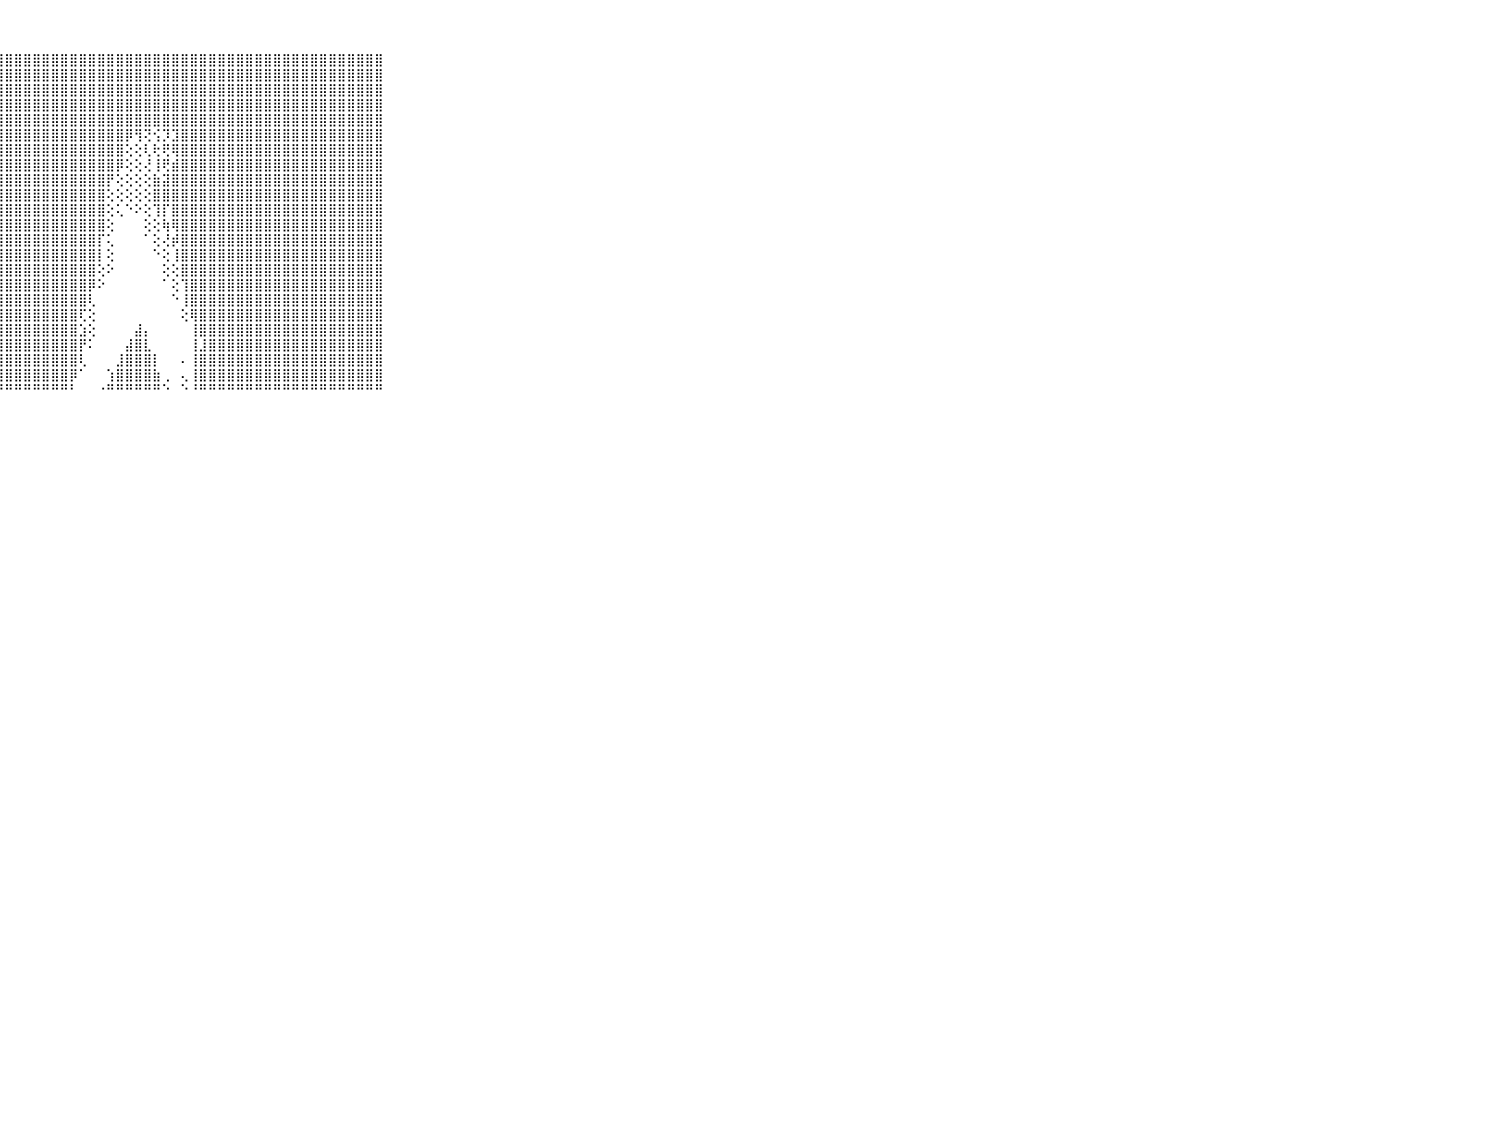

⠀⠀⠀⠀⠀⠀⠀⠀⠀⠀⠀⣿⣿⣿⣿⣿⣿⣿⣿⣿⣿⣿⣿⣿⣿⣿⣿⣿⣿⣿⣿⣿⣿⣿⣿⣿⣿⣿⣿⣿⣿⣿⣿⣿⣿⣿⣿⣿⣿⣿⣿⣿⣿⣿⣿⣿⣿⣿⣿⣿⣿⣿⣿⣿⣿⣿⣿⣿⣿⠀⠀⠀⠀⠀⠀⠀⠀⠀⠀⠀⠀
⠀⠀⠀⠀⠀⠀⠀⠀⠀⠀⠀⣿⣿⣿⣿⣿⣿⣿⣿⣿⣿⣿⣿⣿⣿⣿⣿⣿⣿⣿⣿⣿⣿⣿⣿⣿⣿⣿⣿⣿⣿⣿⣿⣿⣿⣿⣿⣿⣿⣿⣿⣿⣿⣿⣿⣿⣿⣿⣿⣿⣿⣿⣿⣿⣿⣿⣿⣿⣿⠀⠀⠀⠀⠀⠀⠀⠀⠀⠀⠀⠀
⠀⠀⠀⠀⠀⠀⠀⠀⠀⠀⠀⣿⣿⣿⣿⣿⣿⣿⣿⣿⣿⣿⣿⣿⣿⣿⣿⣿⣿⣿⣿⣿⣿⣿⣿⣿⣿⣿⣿⣿⣿⣿⣿⣿⣿⣿⣿⣿⣿⣿⣿⣿⣿⣿⣿⣿⣿⣿⣿⣿⣿⣿⣿⣿⣿⣿⣿⣿⣿⠀⠀⠀⠀⠀⠀⠀⠀⠀⠀⠀⠀
⠀⠀⠀⠀⠀⠀⠀⠀⠀⠀⠀⣿⣿⣿⣿⣿⣿⣿⣿⣿⣿⣿⣿⣿⣿⣿⣿⣿⣿⣿⣿⣿⣿⣿⣿⣿⣿⣿⣿⣿⣿⣿⣿⣿⣿⣿⣿⣿⣿⣿⣿⣿⣿⣿⣿⣿⣿⣿⣿⣿⣿⣿⣿⣿⣿⣿⣿⣿⣿⠀⠀⠀⠀⠀⠀⠀⠀⠀⠀⠀⠀
⠀⠀⠀⠀⠀⠀⠀⠀⠀⠀⠀⣿⣿⣿⣿⣿⣿⣿⣿⣿⣿⣿⣿⣿⣿⣿⣿⣿⣿⣿⣿⣿⣿⣿⣿⣿⣿⣿⣿⣿⣿⣿⣿⣿⣿⣿⣿⣿⣿⣿⣿⣿⣿⣿⣿⣿⣿⣿⣿⣿⣿⣿⣿⣿⣿⣿⣿⣿⣿⠀⠀⠀⠀⠀⠀⠀⠀⠀⠀⠀⠀
⠀⠀⠀⠀⠀⠀⠀⠀⠀⠀⠀⣿⣿⣿⣿⣿⣿⣿⣿⣿⣿⣿⣿⣿⣿⣿⣿⣿⣿⣿⣿⣿⣿⣿⣿⣿⣿⣿⣿⣿⣿⡿⢻⢝⢪⡹⣹⣿⣿⣿⣿⣿⣿⣿⣿⣿⣿⣿⣿⣿⣿⣿⣿⣿⣿⣿⣿⣿⣿⠀⠀⠀⠀⠀⠀⠀⠀⠀⠀⠀⠀
⠀⠀⠀⠀⠀⠀⠀⠀⠀⠀⠀⣿⣿⣿⣿⣿⣿⣿⣿⣿⣿⣿⣿⣿⣿⣿⣿⣿⣿⣿⣿⣿⣿⣿⣿⣿⣿⣿⣿⣿⣿⢕⢕⢇⢗⢟⢿⣿⣿⣿⣿⣿⣿⣿⣿⣿⣿⣿⣿⣿⣿⣿⣿⣿⣿⣿⣿⣿⣿⠀⠀⠀⠀⠀⠀⠀⠀⠀⠀⠀⠀
⠀⠀⠀⠀⠀⠀⠀⠀⠀⠀⠀⣿⣿⣿⣿⣿⣿⣿⣿⣿⣿⣿⣿⣿⣿⣿⣿⣿⣿⣿⣿⣿⣿⣿⣿⣿⣿⣿⣿⣿⡿⢕⢕⢜⢸⢟⣾⣿⣿⣿⣿⣿⣿⣿⣿⣿⣿⣿⣿⣿⣿⣿⣿⣿⣿⣿⣿⣿⣿⠀⠀⠀⠀⠀⠀⠀⠀⠀⠀⠀⠀
⠀⠀⠀⠀⠀⠀⠀⠀⠀⠀⠀⣿⣿⣿⣿⣿⣿⣿⣿⣿⣿⣿⣿⣿⣿⣿⣿⣿⣿⣿⣿⣿⣿⣿⣿⣿⣿⣿⣿⡟⢕⢕⢕⢕⣷⣽⣿⣿⣿⣿⣿⣿⣿⣿⣿⣿⣿⣿⣿⣿⣿⣿⣿⣿⣿⣿⣿⣿⣿⠀⠀⠀⠀⠀⠀⠀⠀⠀⠀⠀⠀
⠀⠀⠀⠀⠀⠀⠀⠀⠀⠀⠀⣿⣿⣿⣿⣿⣿⣿⣿⣿⣿⣿⣿⣿⣿⣿⣿⣿⣿⣿⣿⣿⣿⣿⣿⣿⣿⣿⣿⢕⢕⢕⢕⢕⣿⣿⣿⣿⣿⣿⣿⣿⣿⣿⣿⣿⣿⣿⣿⣿⣿⣿⣿⣿⣿⣿⣿⣿⣿⠀⠀⠀⠀⠀⠀⠀⠀⠀⠀⠀⠀
⠀⠀⠀⠀⠀⠀⠀⠀⠀⠀⠀⣿⣿⣿⣿⣿⣿⣿⣿⣿⣿⣿⣿⣿⣿⣿⣿⣿⣿⣿⣿⣿⣿⣿⣿⣿⣿⣿⣿⢕⢅⠑⠕⢕⢹⡏⣿⣿⣿⣿⣿⣿⣿⣿⣿⣿⣿⣿⣿⣿⣿⣿⣿⣿⣿⣿⣿⣿⣿⠀⠀⠀⠀⠀⠀⠀⠀⠀⠀⠀⠀
⠀⠀⠀⠀⠀⠀⠀⠀⠀⠀⠀⣿⣿⣿⣿⣿⣿⣿⣿⣿⣿⣿⣿⣿⣿⣿⣿⣿⣿⣿⣿⣿⣿⣿⣿⣿⣿⣿⣿⢕⠀⠀⠀⢕⢕⢷⢿⣿⣿⣿⣿⣿⣿⣿⣿⣿⣿⣿⣿⣿⣿⣿⣿⣿⣿⣿⣿⣿⣿⠀⠀⠀⠀⠀⠀⠀⠀⠀⠀⠀⠀
⠀⠀⠀⠀⠀⠀⠀⠀⠀⠀⠀⣿⣿⣿⣿⣿⣿⣿⣿⣿⣿⣿⣿⣿⣿⣿⣿⣿⣿⣿⣿⣿⣿⣿⣿⣿⣿⣿⡏⢅⠀⠀⠀⠁⢕⢜⡾⣿⣿⣿⣿⣿⣿⣿⣿⣿⣿⣿⣿⣿⣿⣿⣿⣿⣿⣿⣿⣿⣿⠀⠀⠀⠀⠀⠀⠀⠀⠀⠀⠀⠀
⠀⠀⠀⠀⠀⠀⠀⠀⠀⠀⠀⣿⣿⣿⣿⣿⣿⣿⣿⣿⣿⣿⣿⣿⣿⣿⣿⣿⣿⣿⣿⣿⣿⣿⣿⣿⣿⣿⡇⢕⠀⠀⠀⠀⠑⢕⢸⣿⣿⣿⣿⣿⣿⣿⣿⣿⣿⣿⣿⣿⣿⣿⣿⣿⣿⣿⣿⣿⣿⠀⠀⠀⠀⠀⠀⠀⠀⠀⠀⠀⠀
⠀⠀⠀⠀⠀⠀⠀⠀⠀⠀⠀⣿⣿⣿⣿⣿⣿⣿⣿⣿⣿⣿⣿⣿⣿⣿⣿⣿⣿⣿⣿⣿⣿⣿⣿⣿⣿⣿⢕⠕⠀⠀⠀⠀⠀⢕⢕⣿⣿⣿⣿⣿⣿⣿⣿⣿⣿⣿⣿⣿⣿⣿⣿⣿⣿⣿⣿⣿⣿⠀⠀⠀⠀⠀⠀⠀⠀⠀⠀⠀⠀
⠀⠀⠀⠀⠀⠀⠀⠀⠀⠀⠀⣿⣿⣿⣿⣿⣿⣿⣿⣿⣿⣿⣿⣿⣿⣿⣿⣿⣿⣿⣿⣿⣿⣿⣿⣿⣿⡿⠕⠀⠀⠀⠀⠀⠀⠁⢕⢹⣿⣿⣿⣿⣿⣿⣿⣿⣿⣿⣿⣿⣿⣿⣿⣿⣿⣿⣿⣿⣿⠀⠀⠀⠀⠀⠀⠀⠀⠀⠀⠀⠀
⠀⠀⠀⠀⠀⠀⠀⠀⠀⠀⠀⣿⣿⣿⣿⣿⣿⣿⣿⣿⣿⣿⣿⣿⣿⣿⣿⣿⣿⣿⣿⣿⣿⣿⣿⣿⣿⢇⠀⠀⠀⠀⠀⠀⠀⠀⠑⢸⣿⣿⣿⣿⣿⣿⣿⣿⣿⣿⣿⣿⣿⣿⣿⣿⣿⣿⣿⣿⣿⠀⠀⠀⠀⠀⠀⠀⠀⠀⠀⠀⠀
⠀⠀⠀⠀⠀⠀⠀⠀⠀⠀⠀⣿⣿⣿⣿⣿⣿⣿⣿⣿⣿⣿⣿⣿⣿⣿⣿⣿⣿⣿⣿⣿⣿⣿⣿⣿⢏⢕⠀⠀⠀⠀⠀⠀⠀⠀⠀⢕⢿⣿⣿⣿⣿⣿⣿⣿⣿⣿⣿⣿⣿⣿⣿⣿⣿⣿⣿⣿⣿⠀⠀⠀⠀⠀⠀⠀⠀⠀⠀⠀⠀
⠀⠀⠀⠀⠀⠀⠀⠀⠀⠀⠀⣿⣿⣿⣿⣿⣿⣿⣿⣿⣿⣿⣿⣿⣿⣿⣿⣿⣿⣿⣿⣿⣿⣿⣿⣿⣱⢕⠀⠀⠀⠀⣼⡄⠀⠀⠀⠀⢸⣿⣿⣿⣿⣿⣿⣿⣿⣿⣿⣿⣿⣿⣿⣿⣿⣿⣿⣿⣿⠀⠀⠀⠀⠀⠀⠀⠀⠀⠀⠀⠀
⠀⠀⠀⠀⠀⠀⠀⠀⠀⠀⠀⣿⣿⣿⣿⣿⣿⣿⣿⣿⣿⣿⣿⣿⣿⣿⣿⣿⣿⣿⣿⣿⣿⣿⣿⣿⡟⠅⠀⠀⠀⣼⣿⣇⠀⠀⠀⠀⢸⣸⣿⣿⣿⣿⣿⣿⣿⣿⣿⣿⣿⣿⣿⣿⣿⣿⣿⣿⣿⠀⠀⠀⠀⠀⠀⠀⠀⠀⠀⠀⠀
⠀⠀⠀⠀⠀⠀⠀⠀⠀⠀⠀⣿⣿⣿⣿⣿⣿⣿⣿⣿⣿⣿⣿⣿⣿⣿⣿⣿⣿⣿⣿⣿⣿⣿⣿⣿⢇⠀⠀⠀⣸⣿⣿⣿⡇⠀⠀⠄⢸⣿⣿⣿⣿⣿⣿⣿⣿⣿⣿⣿⣿⣿⣿⣿⣿⣿⣿⣿⣿⠀⠀⠀⠀⠀⠀⠀⠀⠀⠀⠀⠀
⠀⠀⠀⠀⠀⠀⠀⠀⠀⠀⠀⣿⣿⣿⣿⣿⣿⣿⣿⣿⣿⣿⣿⣿⣿⣿⣿⣿⣿⣿⣿⣿⣿⣿⣿⡿⠁⠀⠀⢱⣿⣿⣿⣿⣷⢀⠀⢄⢸⣿⣿⣿⣿⣿⣿⣿⣿⣿⣿⣿⣿⣿⣿⣿⣿⣿⣿⣿⣿⠀⠀⠀⠀⠀⠀⠀⠀⠀⠀⠀⠀
⠀⠀⠀⠀⠀⠀⠀⠀⠀⠀⠀⠛⠛⠛⠛⠛⠛⠛⠛⠛⠛⠛⠛⠛⠛⠛⠛⠛⠛⠛⠛⠛⠛⠛⠛⠃⠀⠀⠐⠛⠛⠛⠛⠛⠛⠑⠀⠑⠘⠛⠛⠛⠛⠛⠛⠛⠛⠛⠛⠛⠛⠛⠛⠛⠛⠛⠛⠛⠛⠀⠀⠀⠀⠀⠀⠀⠀⠀⠀⠀⠀